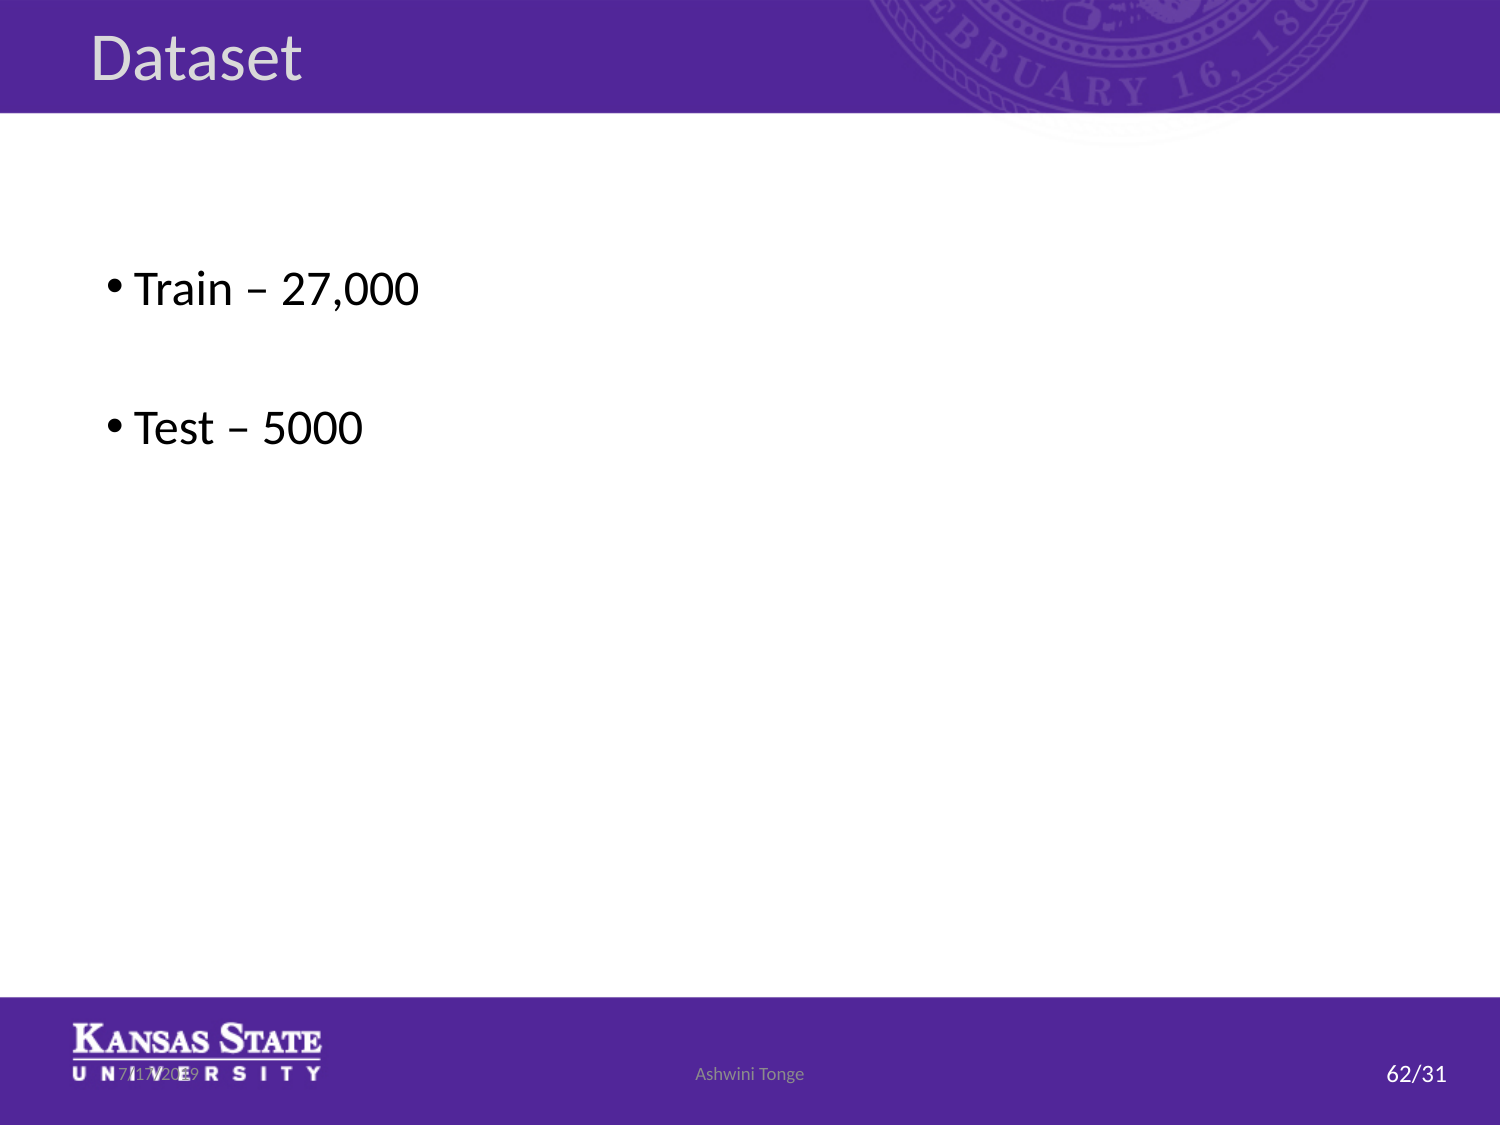

# Dataset
Train – 27,000

Test – 5000

7/17/2019
Ashwini Tonge